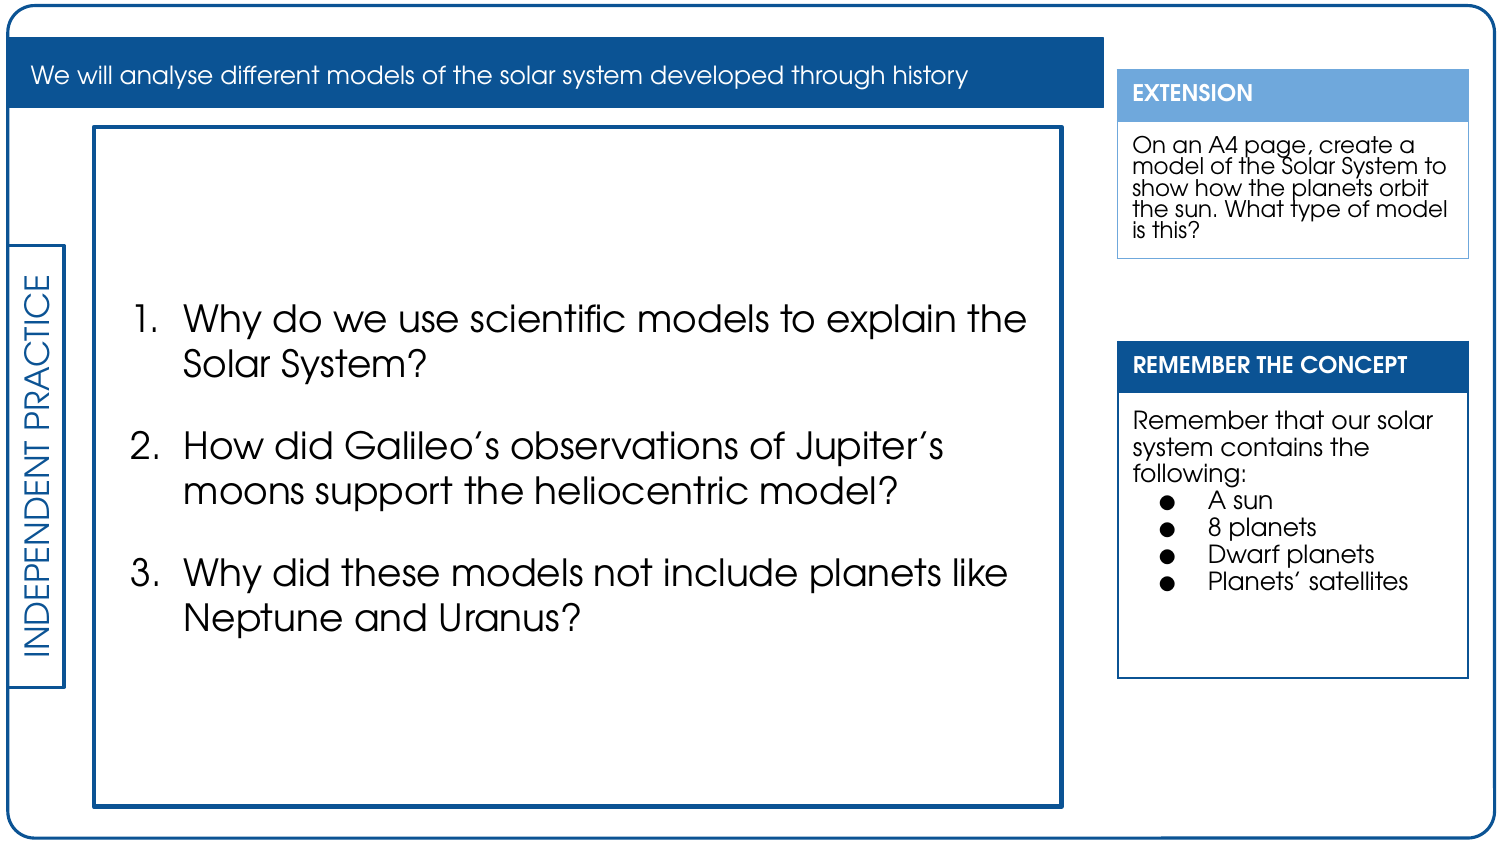

We will analyse different models of the solar system developed through history
| EXTENSION |
| --- |
| On an A4 page, create a model of the Solar System to show how the planets orbit the sun. What type of model is this? |
Why do we use scientific models to explain the Solar System?

How did Galileo’s observations of Jupiter’s moons support the heliocentric model?

Why did these models not include planets like Neptune and Uranus?
| REMEMBER THE CONCEPT |
| --- |
| Remember that our solar system contains the following: A sun 8 planets Dwarf planets Planets’ satellites |